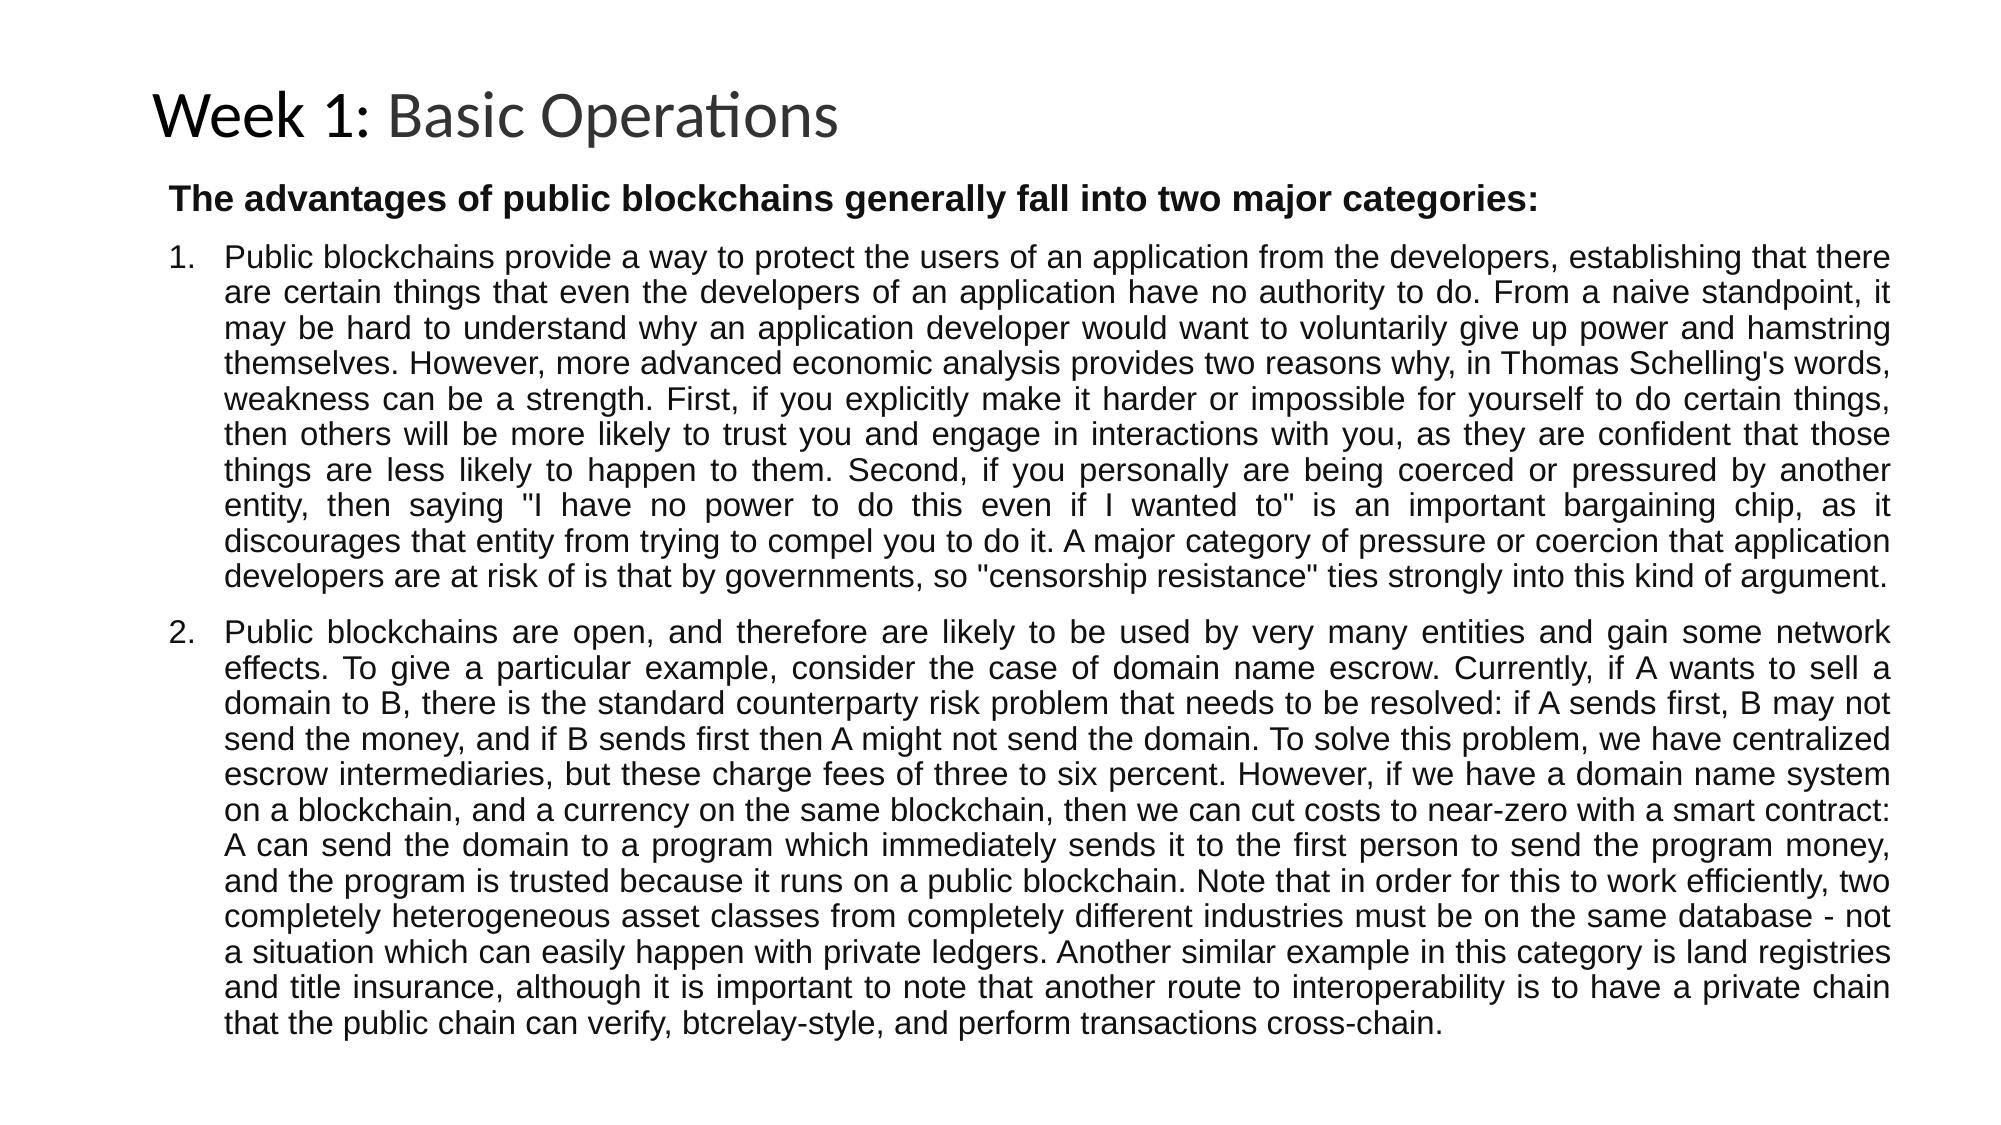

# Week 1: Basic Operations
The advantages of public blockchains generally fall into two major categories:
Public blockchains provide a way to protect the users of an application from the developers, establishing that there are certain things that even the developers of an application have no authority to do. From a naive standpoint, it may be hard to understand why an application developer would want to voluntarily give up power and hamstring themselves. However, more advanced economic analysis provides two reasons why, in Thomas Schelling's words, weakness can be a strength. First, if you explicitly make it harder or impossible for yourself to do certain things, then others will be more likely to trust you and engage in interactions with you, as they are confident that those things are less likely to happen to them. Second, if you personally are being coerced or pressured by another entity, then saying "I have no power to do this even if I wanted to" is an important bargaining chip, as it discourages that entity from trying to compel you to do it. A major category of pressure or coercion that application developers are at risk of is that by governments, so "censorship resistance" ties strongly into this kind of argument.
Public blockchains are open, and therefore are likely to be used by very many entities and gain some network effects. To give a particular example, consider the case of domain name escrow. Currently, if A wants to sell a domain to B, there is the standard counterparty risk problem that needs to be resolved: if A sends first, B may not send the money, and if B sends first then A might not send the domain. To solve this problem, we have centralized escrow intermediaries, but these charge fees of three to six percent. However, if we have a domain name system on a blockchain, and a currency on the same blockchain, then we can cut costs to near-zero with a smart contract: A can send the domain to a program which immediately sends it to the first person to send the program money, and the program is trusted because it runs on a public blockchain. Note that in order for this to work efficiently, two completely heterogeneous asset classes from completely different industries must be on the same database - not a situation which can easily happen with private ledgers. Another similar example in this category is land registries and title insurance, although it is important to note that another route to interoperability is to have a private chain that the public chain can verify, btcrelay-style, and perform transactions cross-chain.